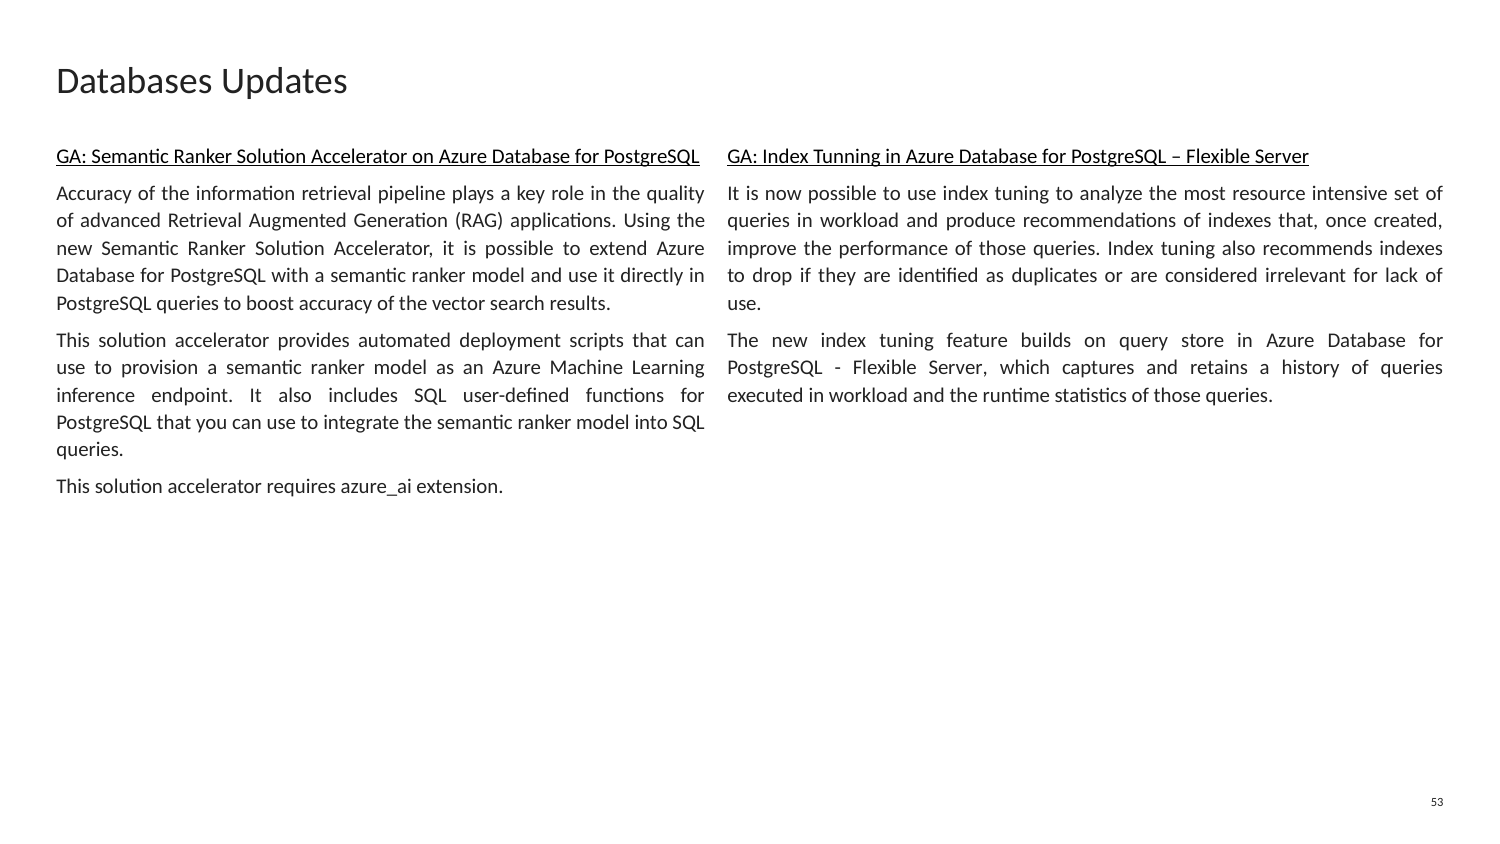

# Databases Updates
GA: Semantic Ranker Solution Accelerator on Azure Database for PostgreSQL
Accuracy of the information retrieval pipeline plays a key role in the quality of advanced Retrieval Augmented Generation (RAG) applications. Using the new Semantic Ranker Solution Accelerator, it is possible to extend Azure Database for PostgreSQL with a semantic ranker model and use it directly in PostgreSQL queries to boost accuracy of the vector search results.
This solution accelerator provides automated deployment scripts that can use to provision a semantic ranker model as an Azure Machine Learning inference endpoint. It also includes SQL user-defined functions for PostgreSQL that you can use to integrate the semantic ranker model into SQL queries.
This solution accelerator requires azure_ai extension.
GA: Index Tunning in Azure Database for PostgreSQL – Flexible Server
It is now possible to use index tuning to analyze the most resource intensive set of queries in workload and produce recommendations of indexes that, once created, improve the performance of those queries. Index tuning also recommends indexes to drop if they are identified as duplicates or are considered irrelevant for lack of use.
The new index tuning feature builds on query store in Azure Database for PostgreSQL - Flexible Server, which captures and retains a history of queries executed in workload and the runtime statistics of those queries.